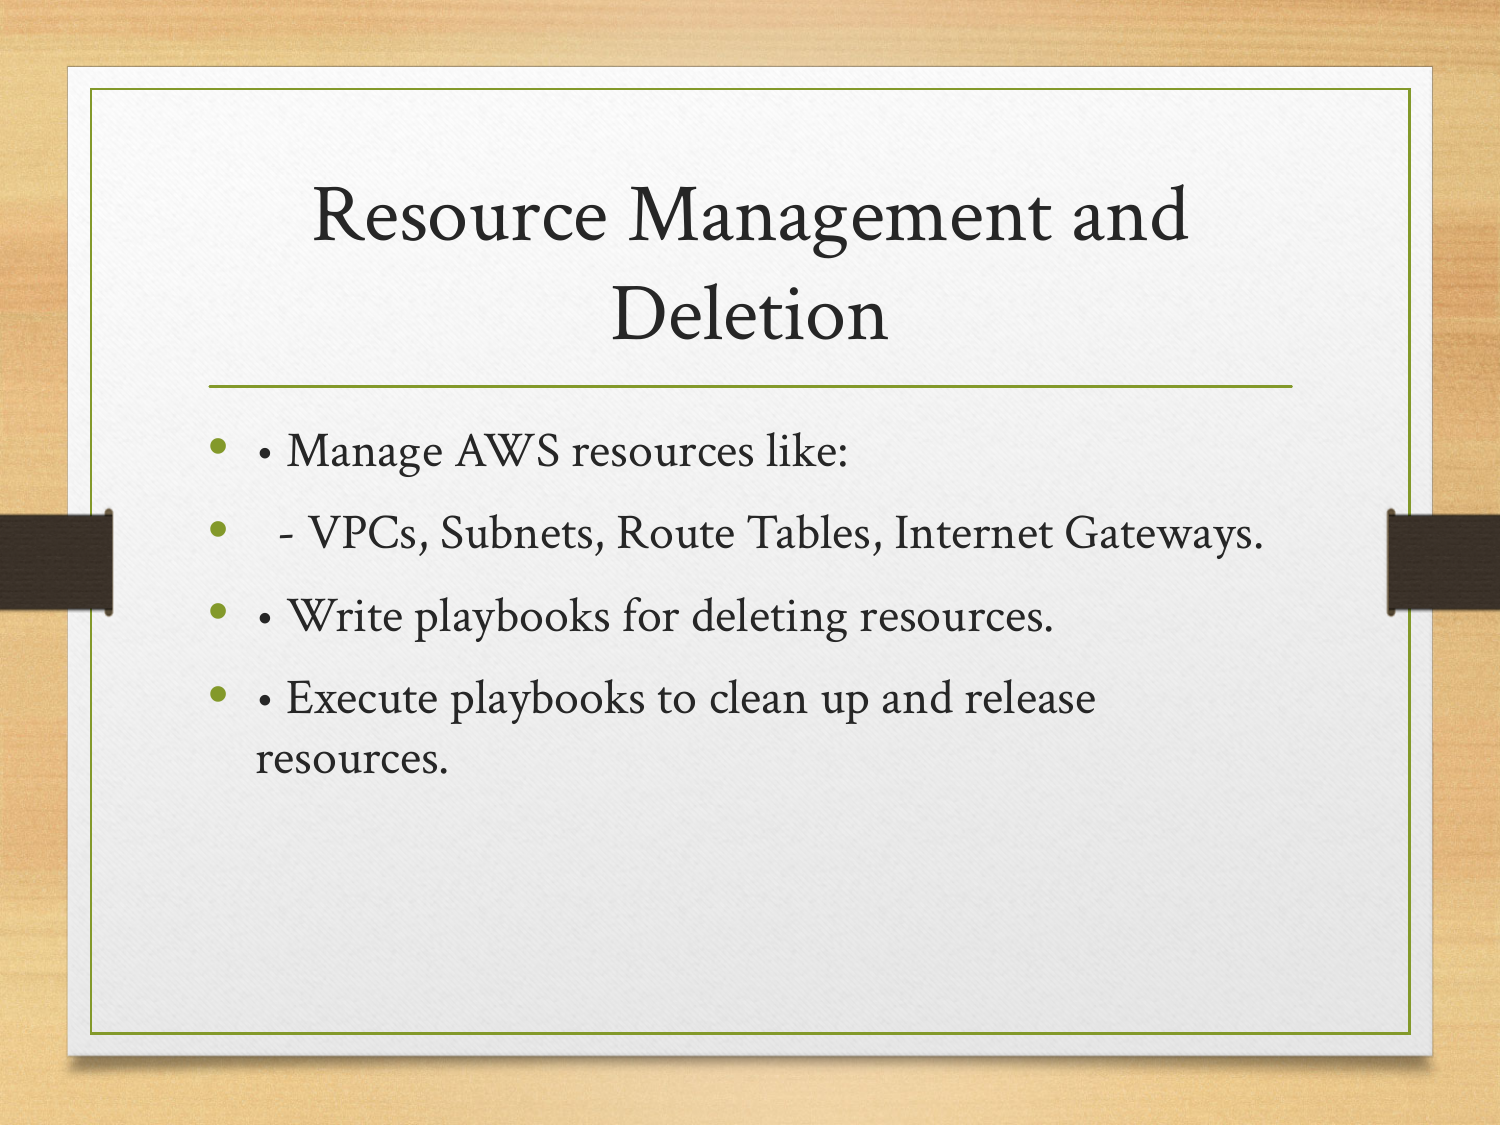

# Resource Management and Deletion
• Manage AWS resources like:
  - VPCs, Subnets, Route Tables, Internet Gateways.
• Write playbooks for deleting resources.
• Execute playbooks to clean up and release resources.